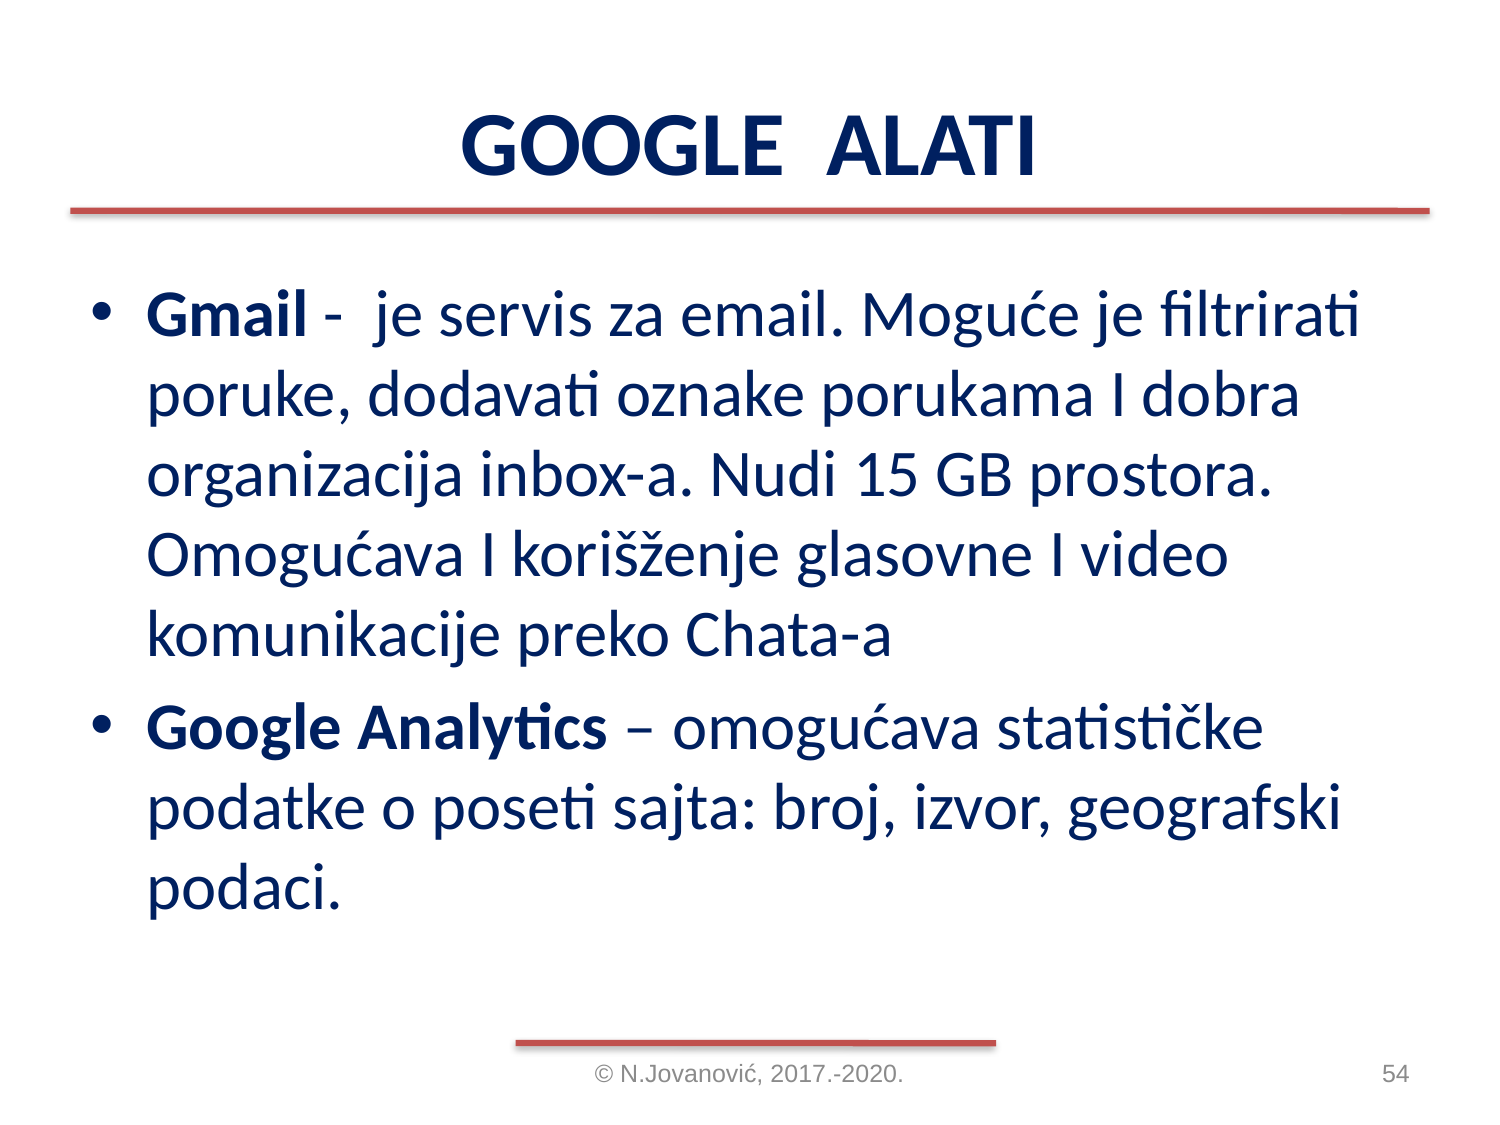

# GOOGLE  ALATI
Gmail -  je servis za email. Moguće je filtrirati poruke, dodavati oznake porukama I dobra organizacija inbox-a. Nudi 15 GB prostora. Omogućava I korišženje glasovne I video komunikacije preko Chata-a
Google Analytics – omogućava statističke podatke o poseti sajta: broj, izvor, geografski podaci.

© N.Jovanović, 2017.-2020.
54